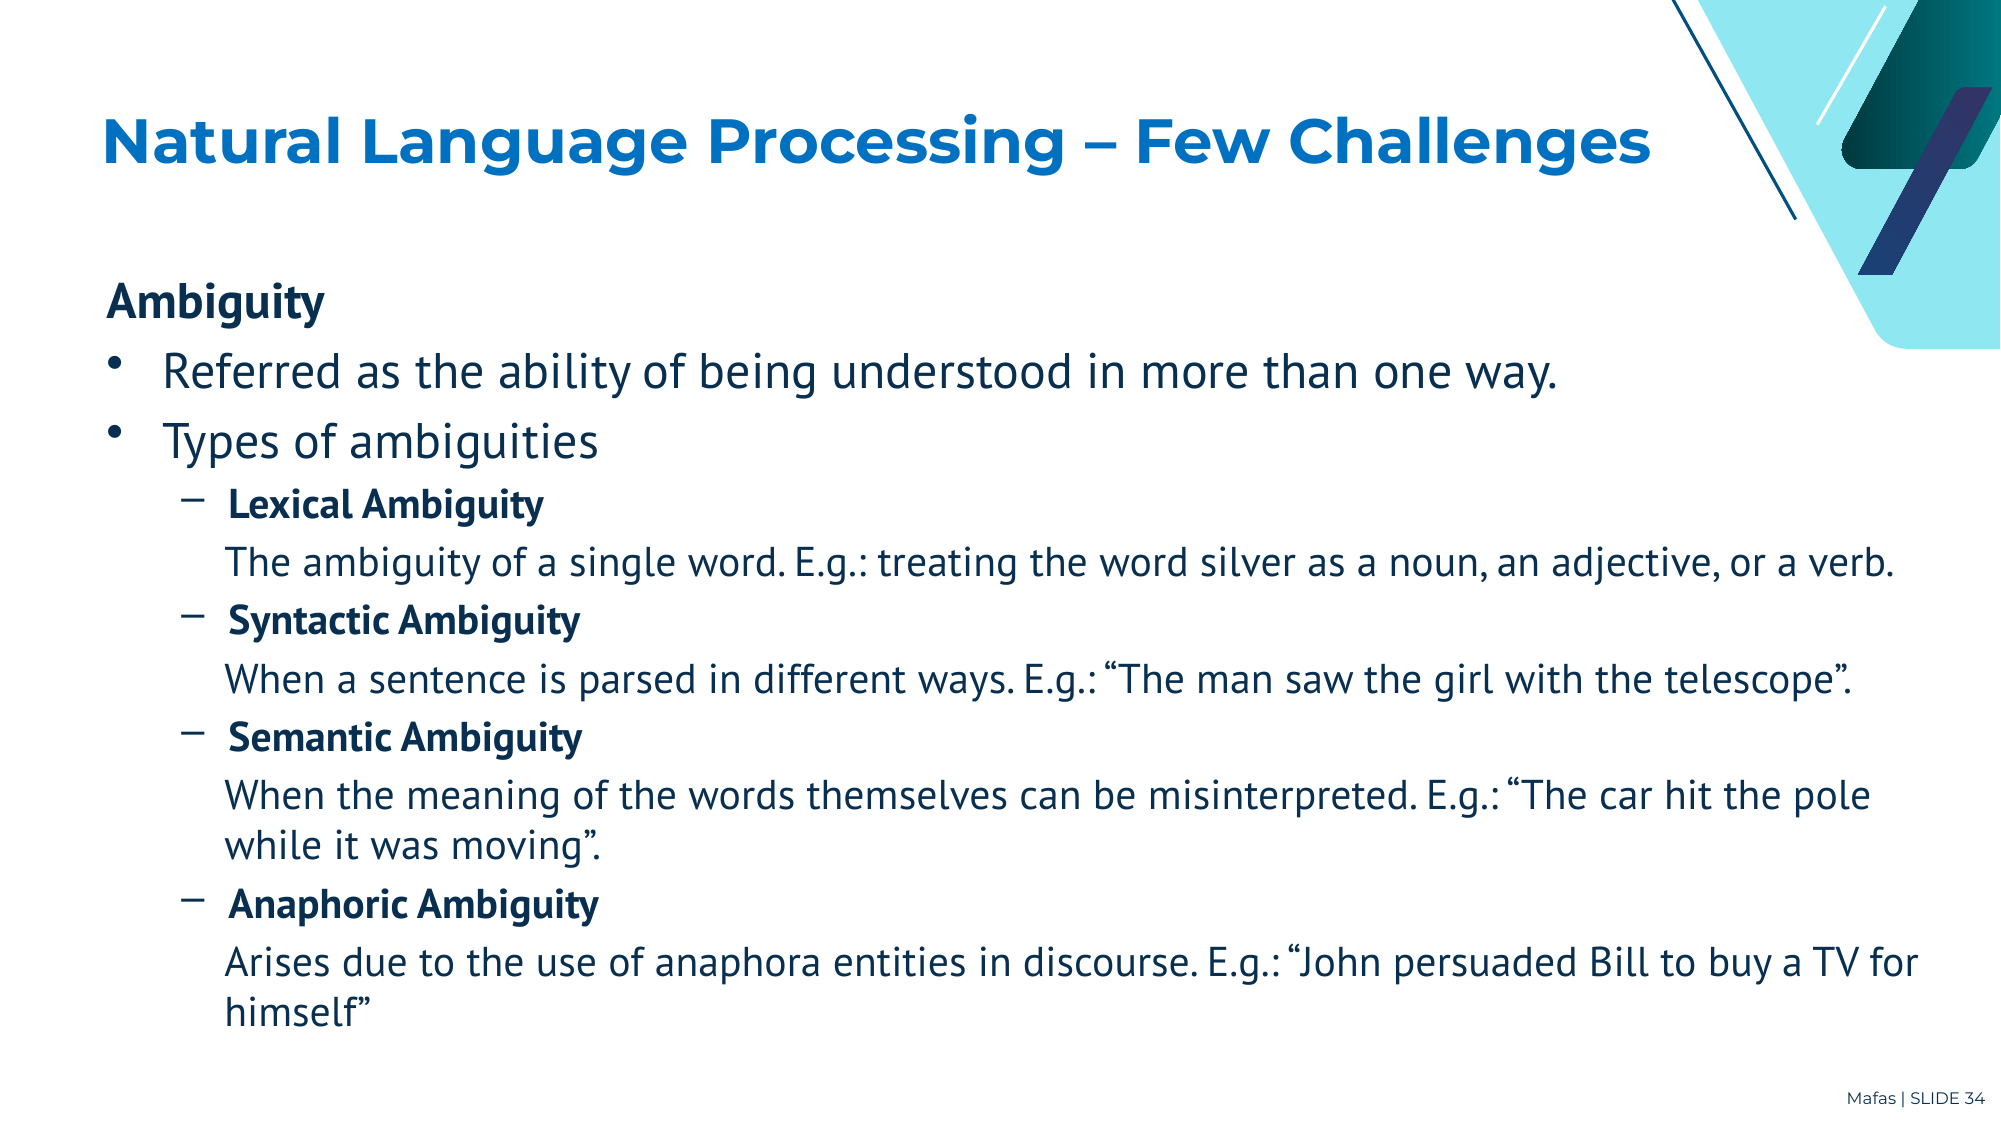

# Natural Language Processing – Few Challenges
Ambiguity
Referred as the ability of being understood in more than one way.
Types of ambiguities
Lexical Ambiguity
The ambiguity of a single word. E.g.: treating the word silver as a noun, an adjective, or a verb.
Syntactic Ambiguity
When a sentence is parsed in different ways. E.g.: “The man saw the girl with the telescope”.
Semantic Ambiguity
When the meaning of the words themselves can be misinterpreted. E.g.: “The car hit the pole while it was moving”.
Anaphoric Ambiguity
Arises due to the use of anaphora entities in discourse. E.g.: “John persuaded Bill to buy a TV for himself”